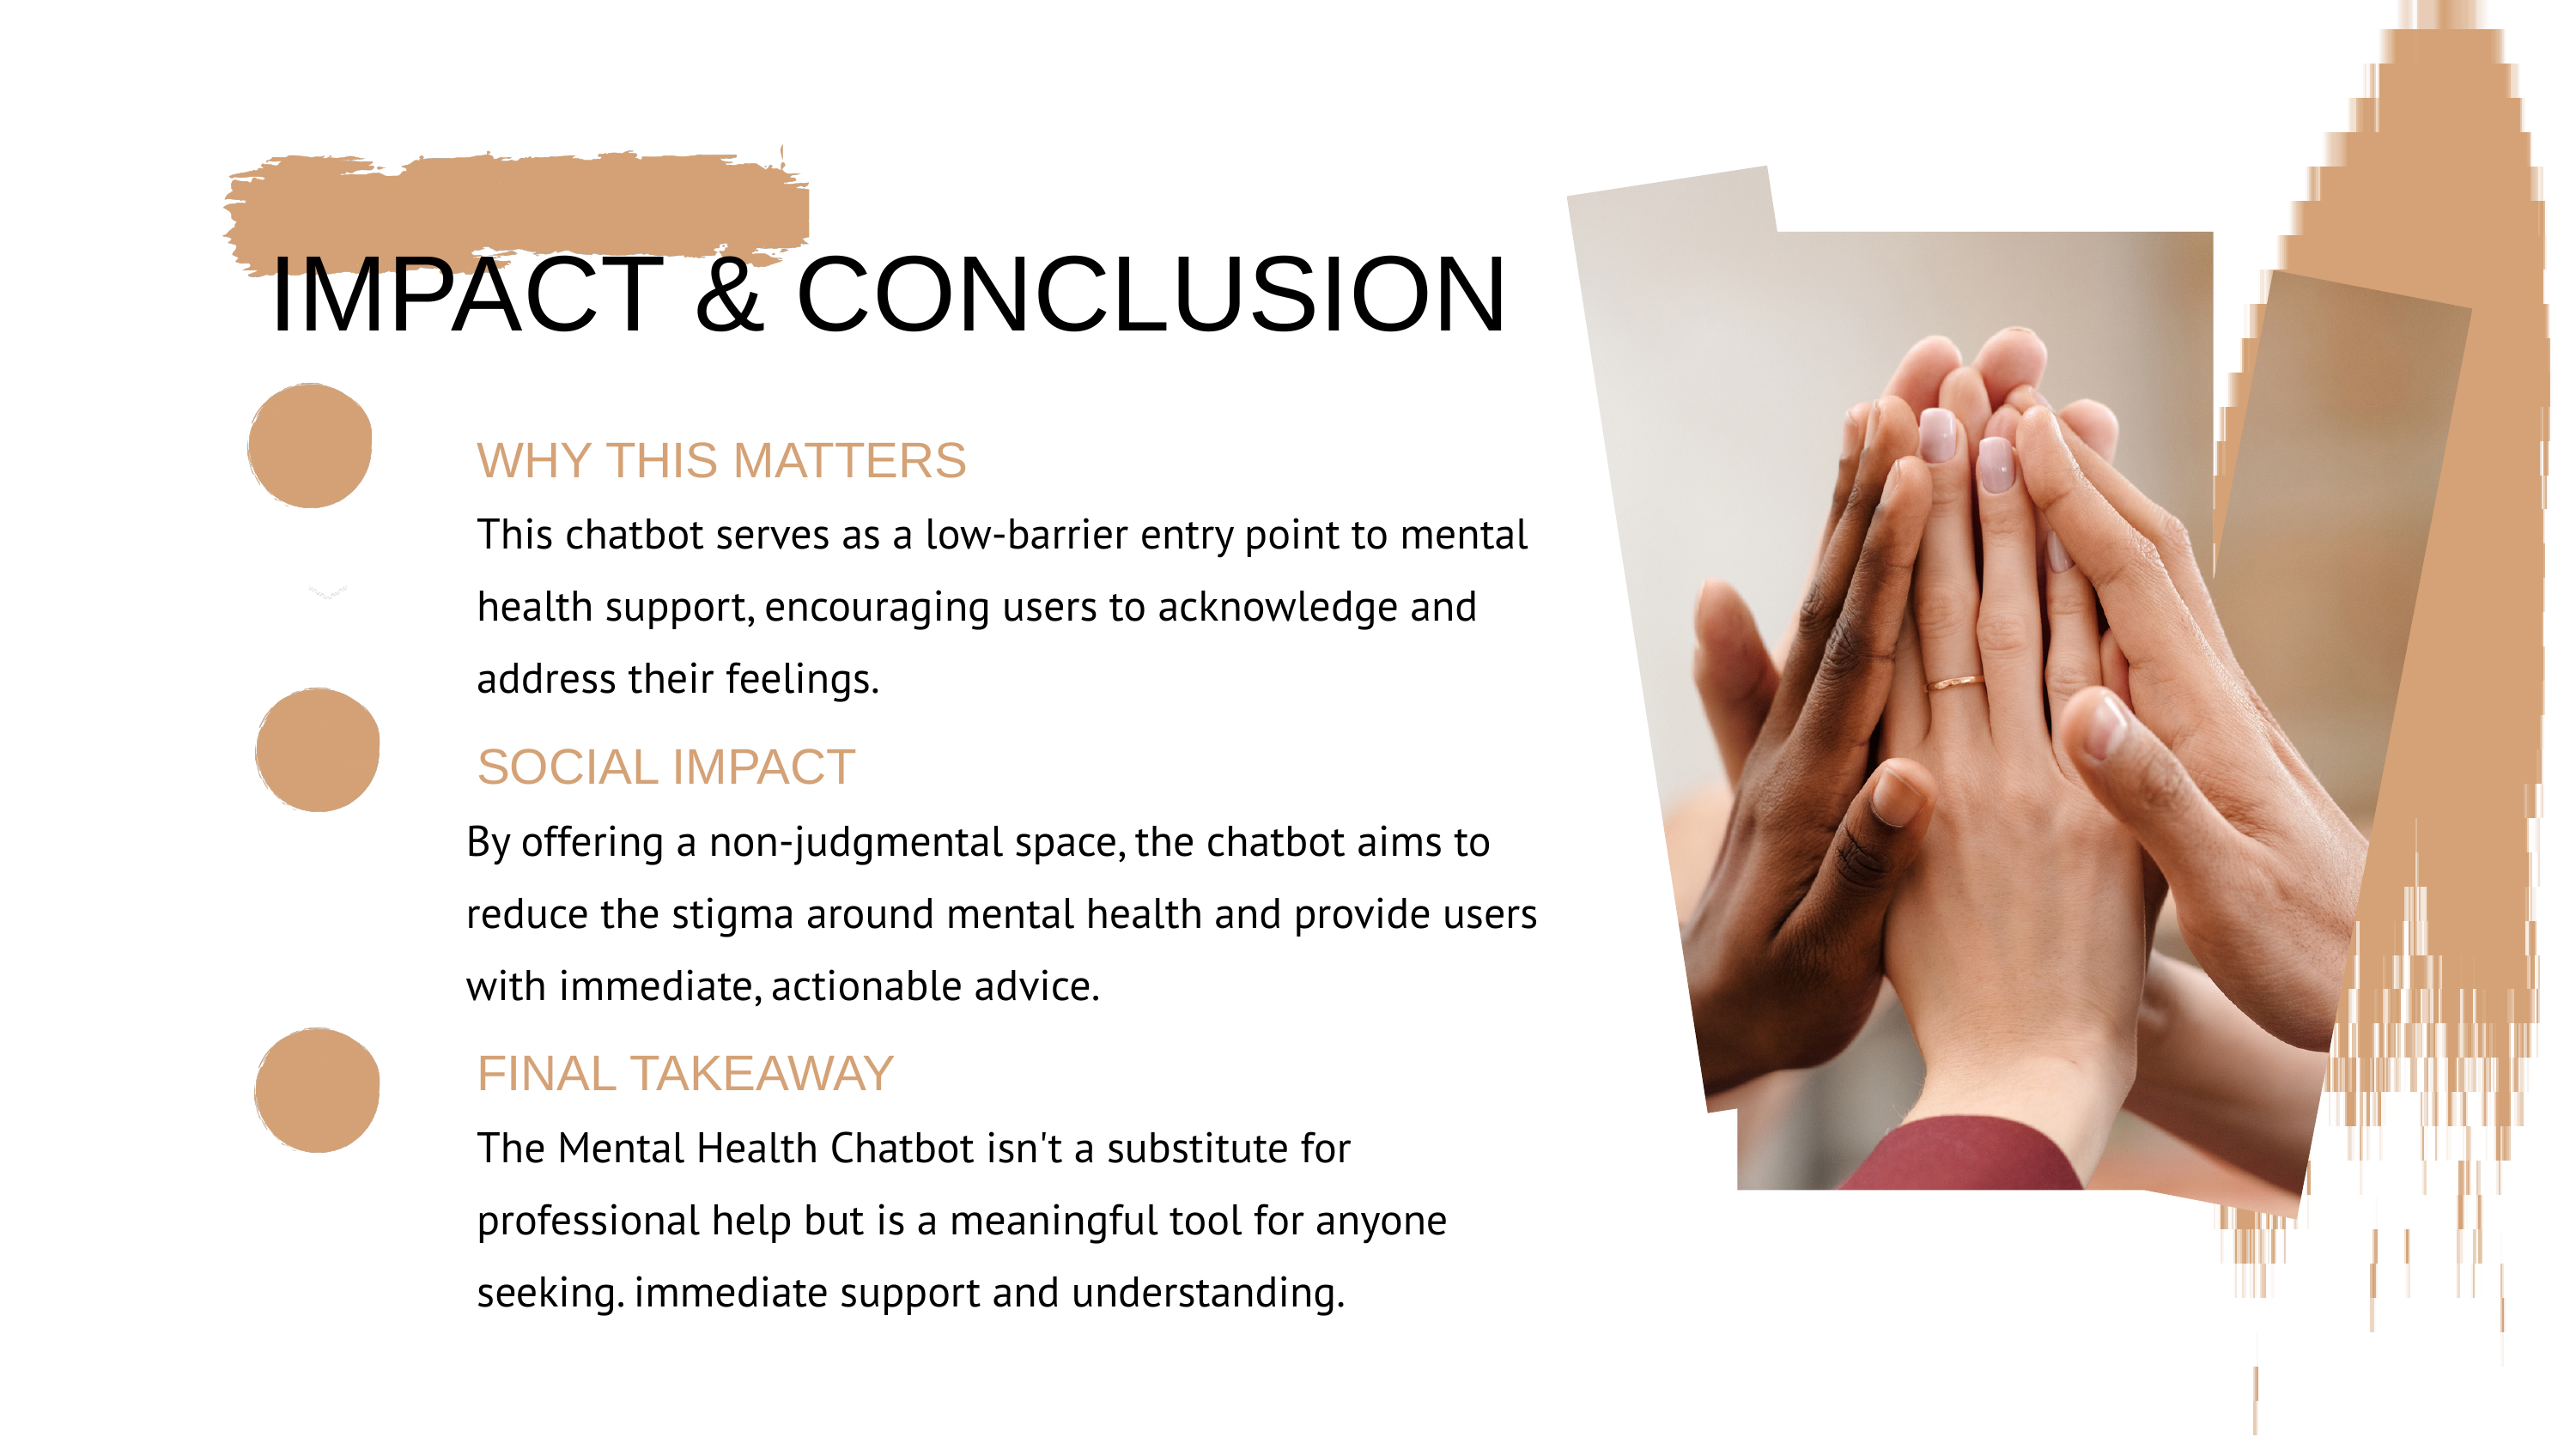

IMPACT & CONCLUSION

WHY THIS MATTERS
This chatbot serves as a low-barrier entry point to mental health support, encouraging users to acknowledge and address their feelings.

SOCIAL IMPACT
By offering a non-judgmental space, the chatbot aims to reduce the stigma around mental health and provide users with immediate, actionable advice.

FINAL TAKEAWAY

The Mental Health Chatbot isn't a substitute for professional help but is a meaningful tool for anyone seeking. immediate support and understanding.